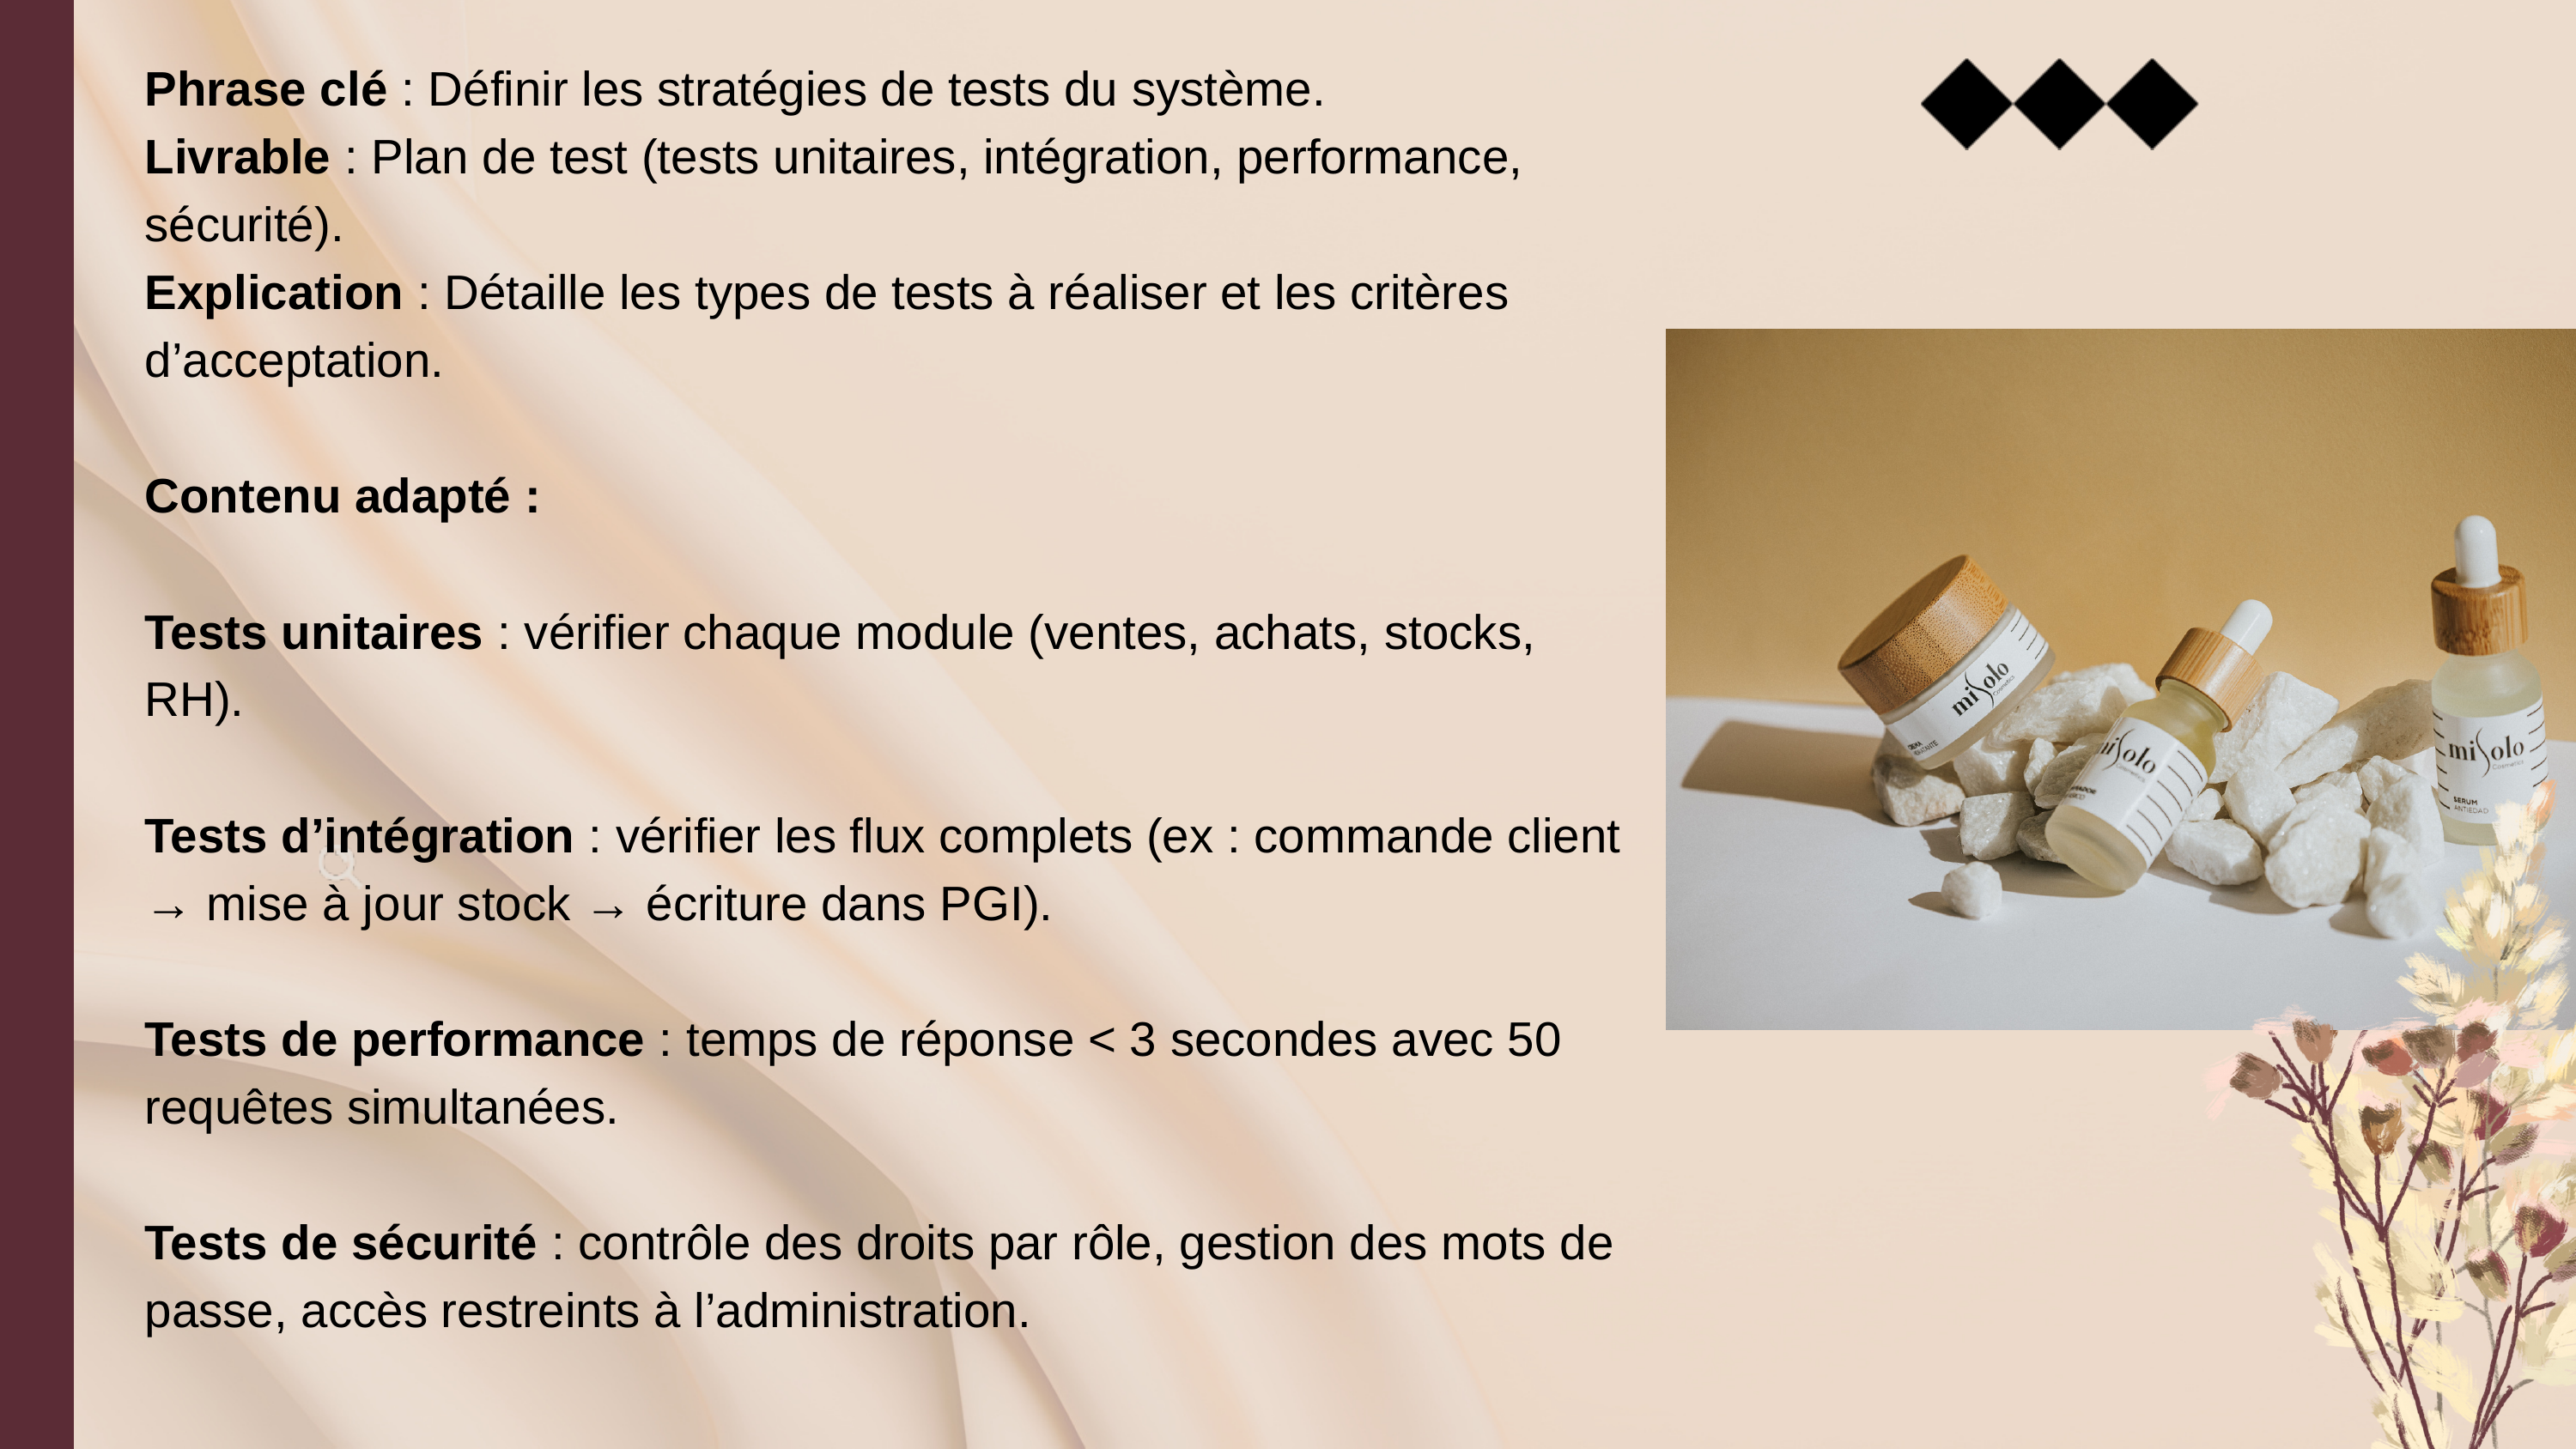

Phrase clé : Définir les stratégies de tests du système.
Livrable : Plan de test (tests unitaires, intégration, performance, sécurité).
Explication : Détaille les types de tests à réaliser et les critères d’acceptation.

Contenu adapté :

Tests unitaires : vérifier chaque module (ventes, achats, stocks, RH).

Tests d’intégration : vérifier les flux complets (ex : commande client → mise à jour stock → écriture dans PGI).

Tests de performance : temps de réponse < 3 secondes avec 50 requêtes simultanées.

Tests de sécurité : contrôle des droits par rôle, gestion des mots de passe, accès restreints à l’administration.